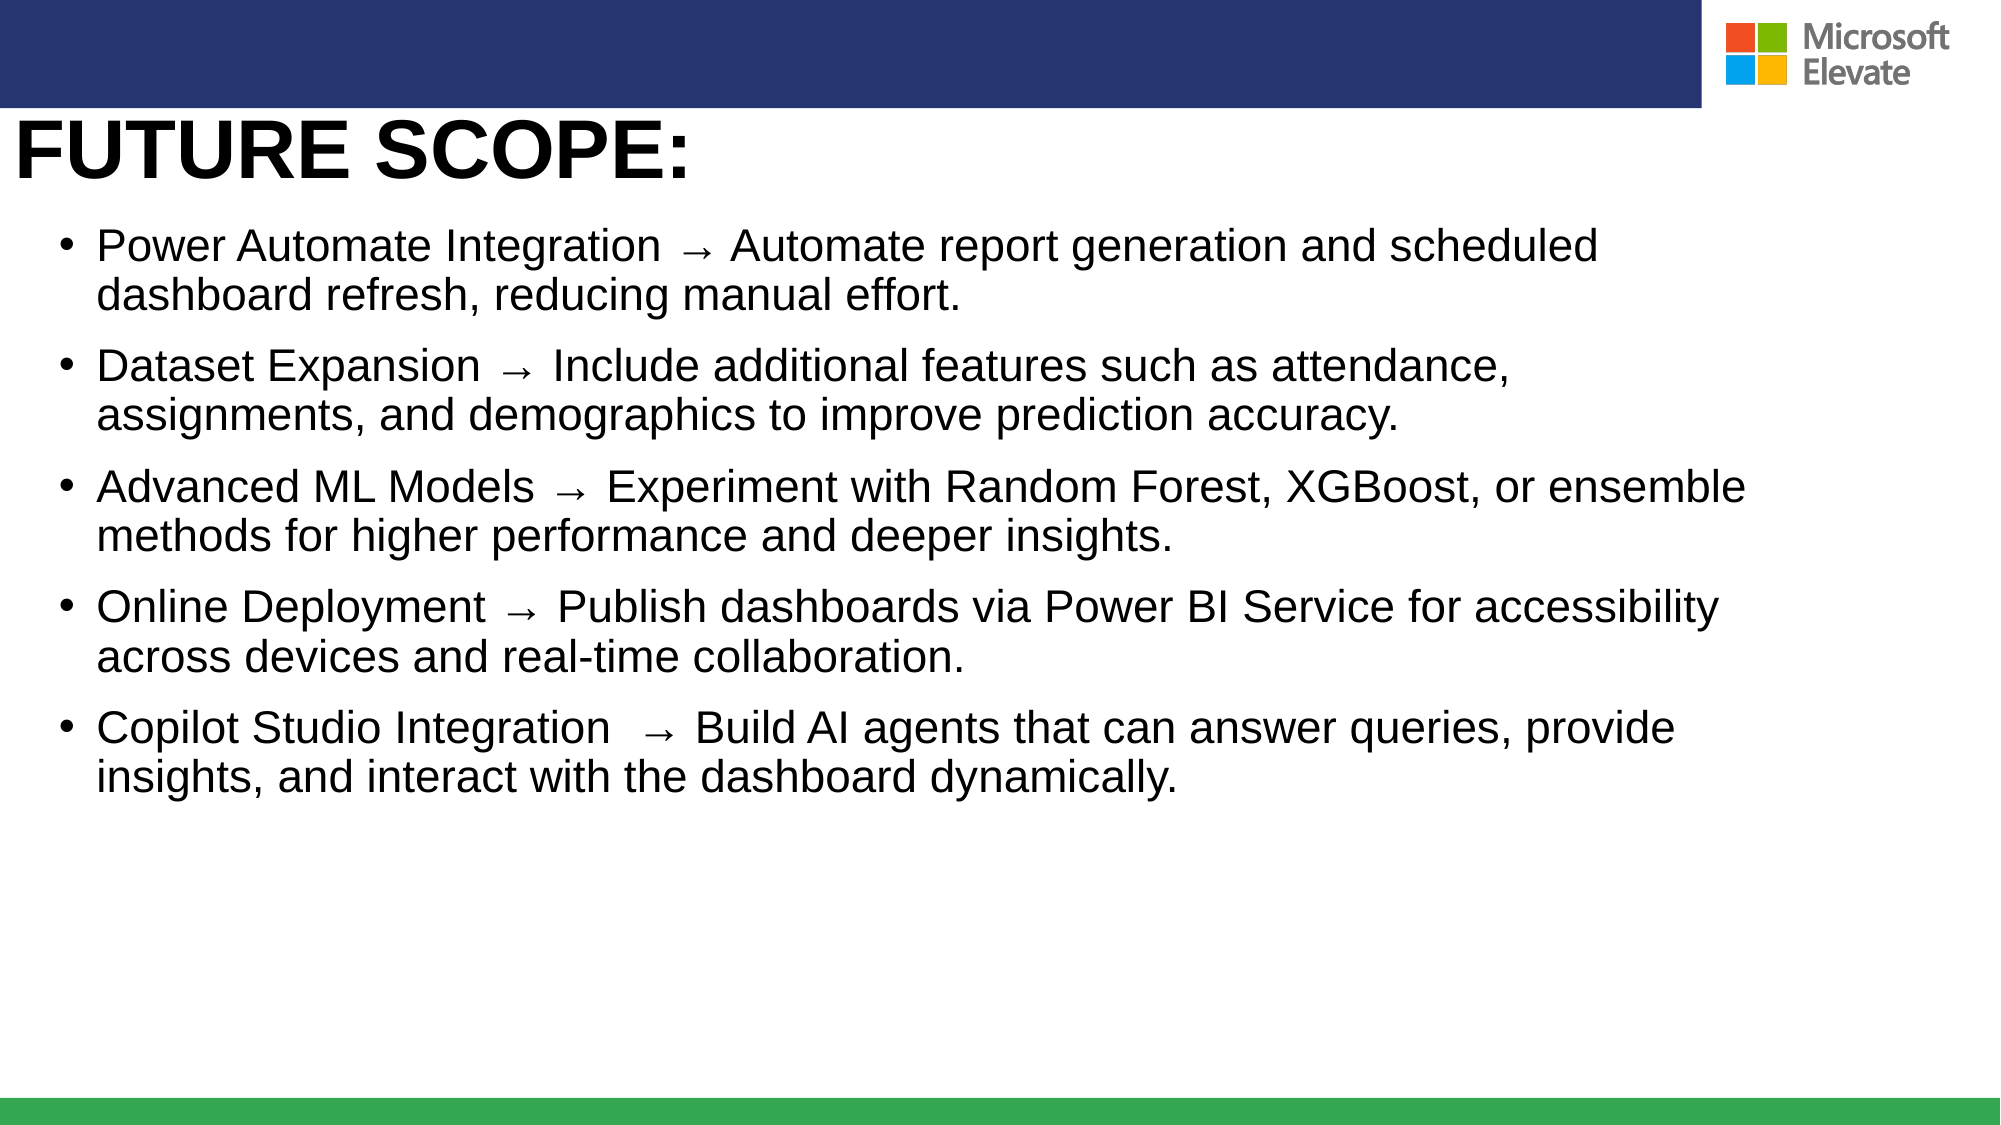

# Future scope:
Power Automate Integration → Automate report generation and scheduled dashboard refresh, reducing manual effort.
Dataset Expansion → Include additional features such as attendance, assignments, and demographics to improve prediction accuracy.
Advanced ML Models → Experiment with Random Forest, XGBoost, or ensemble methods for higher performance and deeper insights.
Online Deployment → Publish dashboards via Power BI Service for accessibility across devices and real-time collaboration.
Copilot Studio Integration  → Build AI agents that can answer queries, provide insights, and interact with the dashboard dynamically.